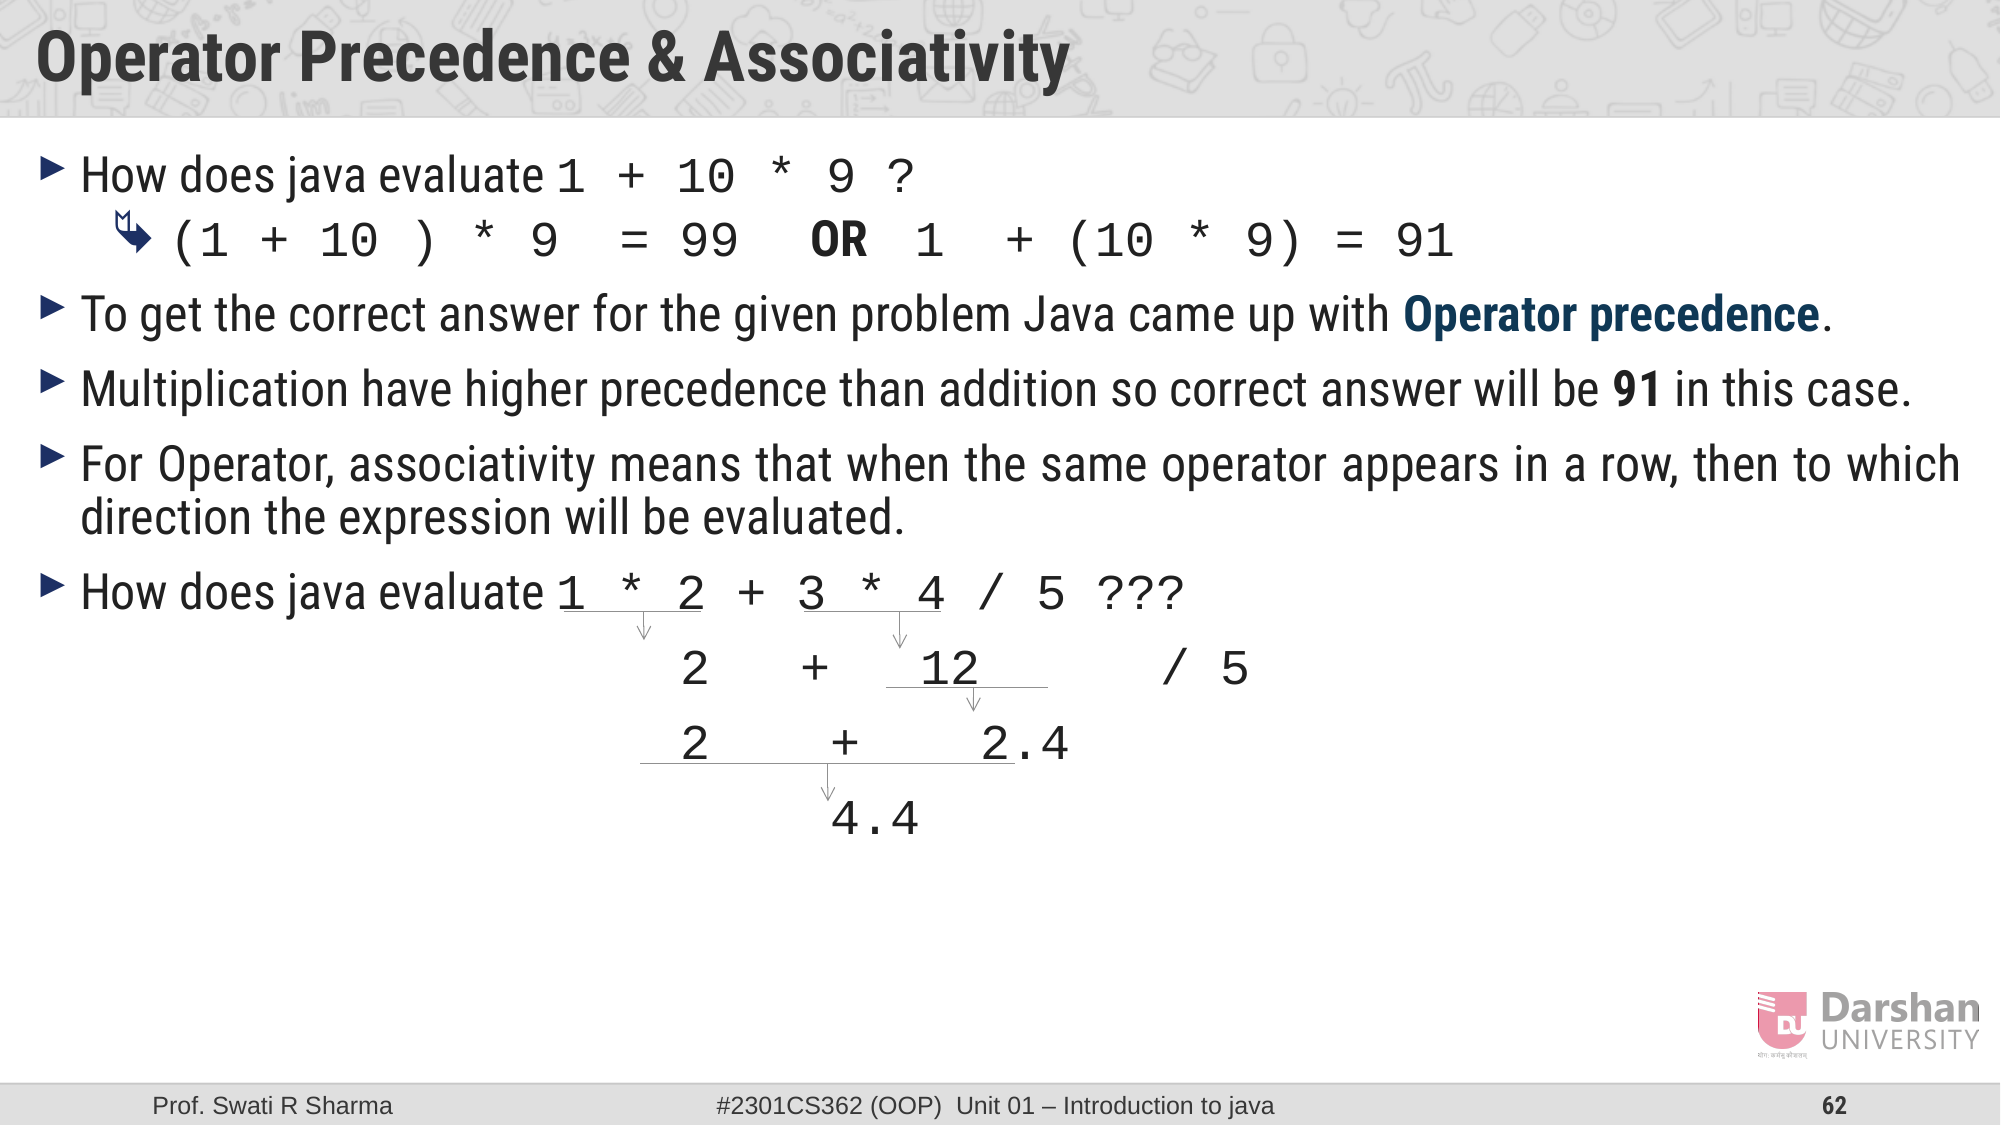

# Operator Precedence & Associativity
How does java evaluate 1 + 10 * 9 ?
(1 + 10 ) * 9  = 99   OR    1  + (10 * 9) = 91
To get the correct answer for the given problem Java came up with Operator precedence.
Multiplication have higher precedence than addition so correct answer will be 91 in this case.
For Operator, associativity means that when the same operator appears in a row, then to which direction the expression will be evaluated.
How does java evaluate 1 * 2 + 3 * 4 / 5 ???
					2   +   12	 / 5
					2	+	2.4
						4.4